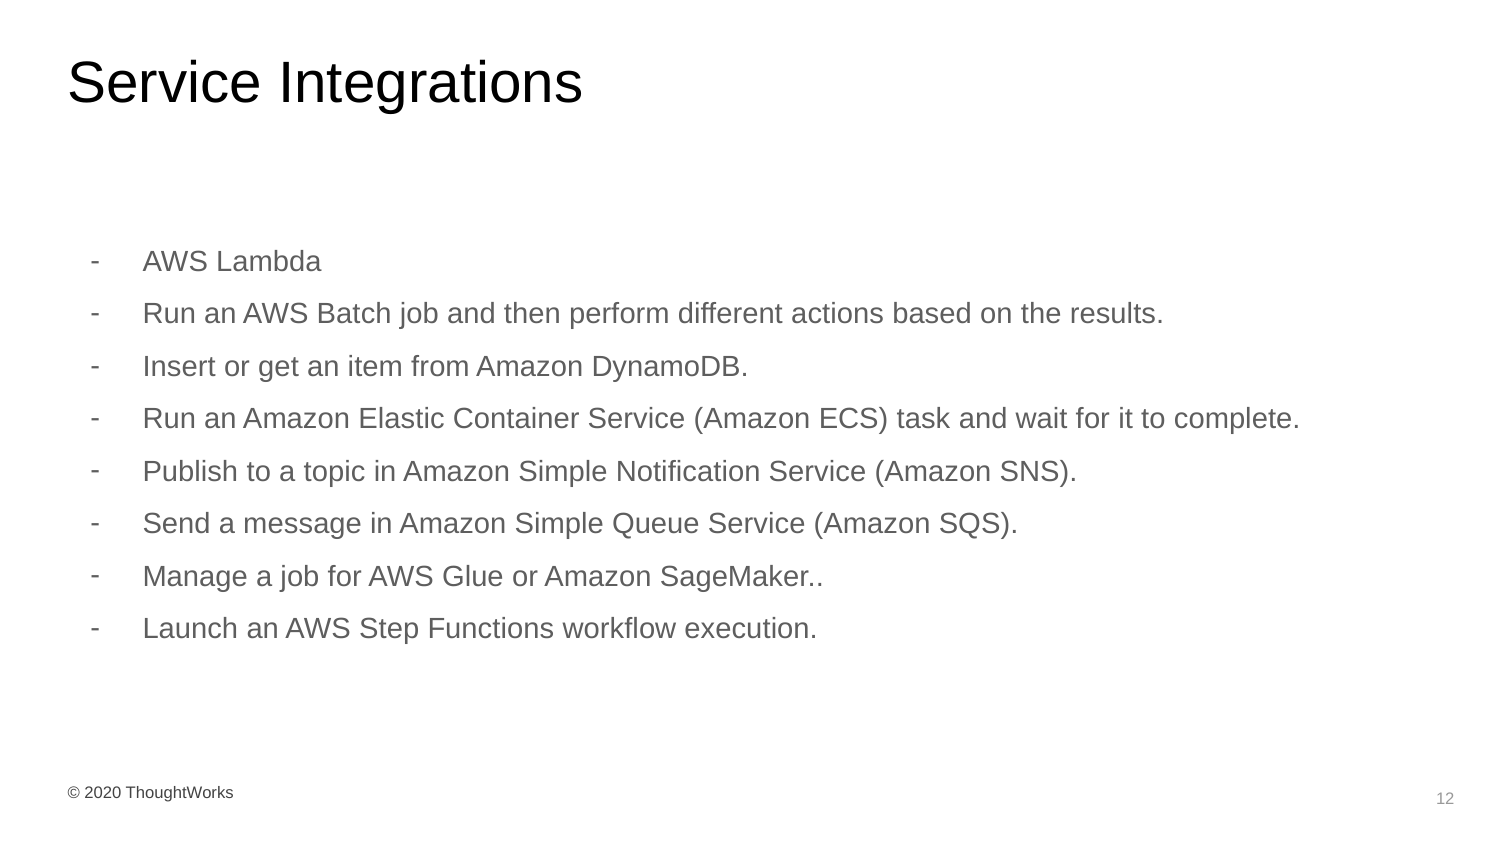

# Service Integrations
AWS Lambda
Run an AWS Batch job and then perform different actions based on the results.
Insert or get an item from Amazon DynamoDB.
Run an Amazon Elastic Container Service (Amazon ECS) task and wait for it to complete.
Publish to a topic in Amazon Simple Notification Service (Amazon SNS).
Send a message in Amazon Simple Queue Service (Amazon SQS).
Manage a job for AWS Glue or Amazon SageMaker..
Launch an AWS Step Functions workflow execution.
© 2020 ThoughtWorks
12